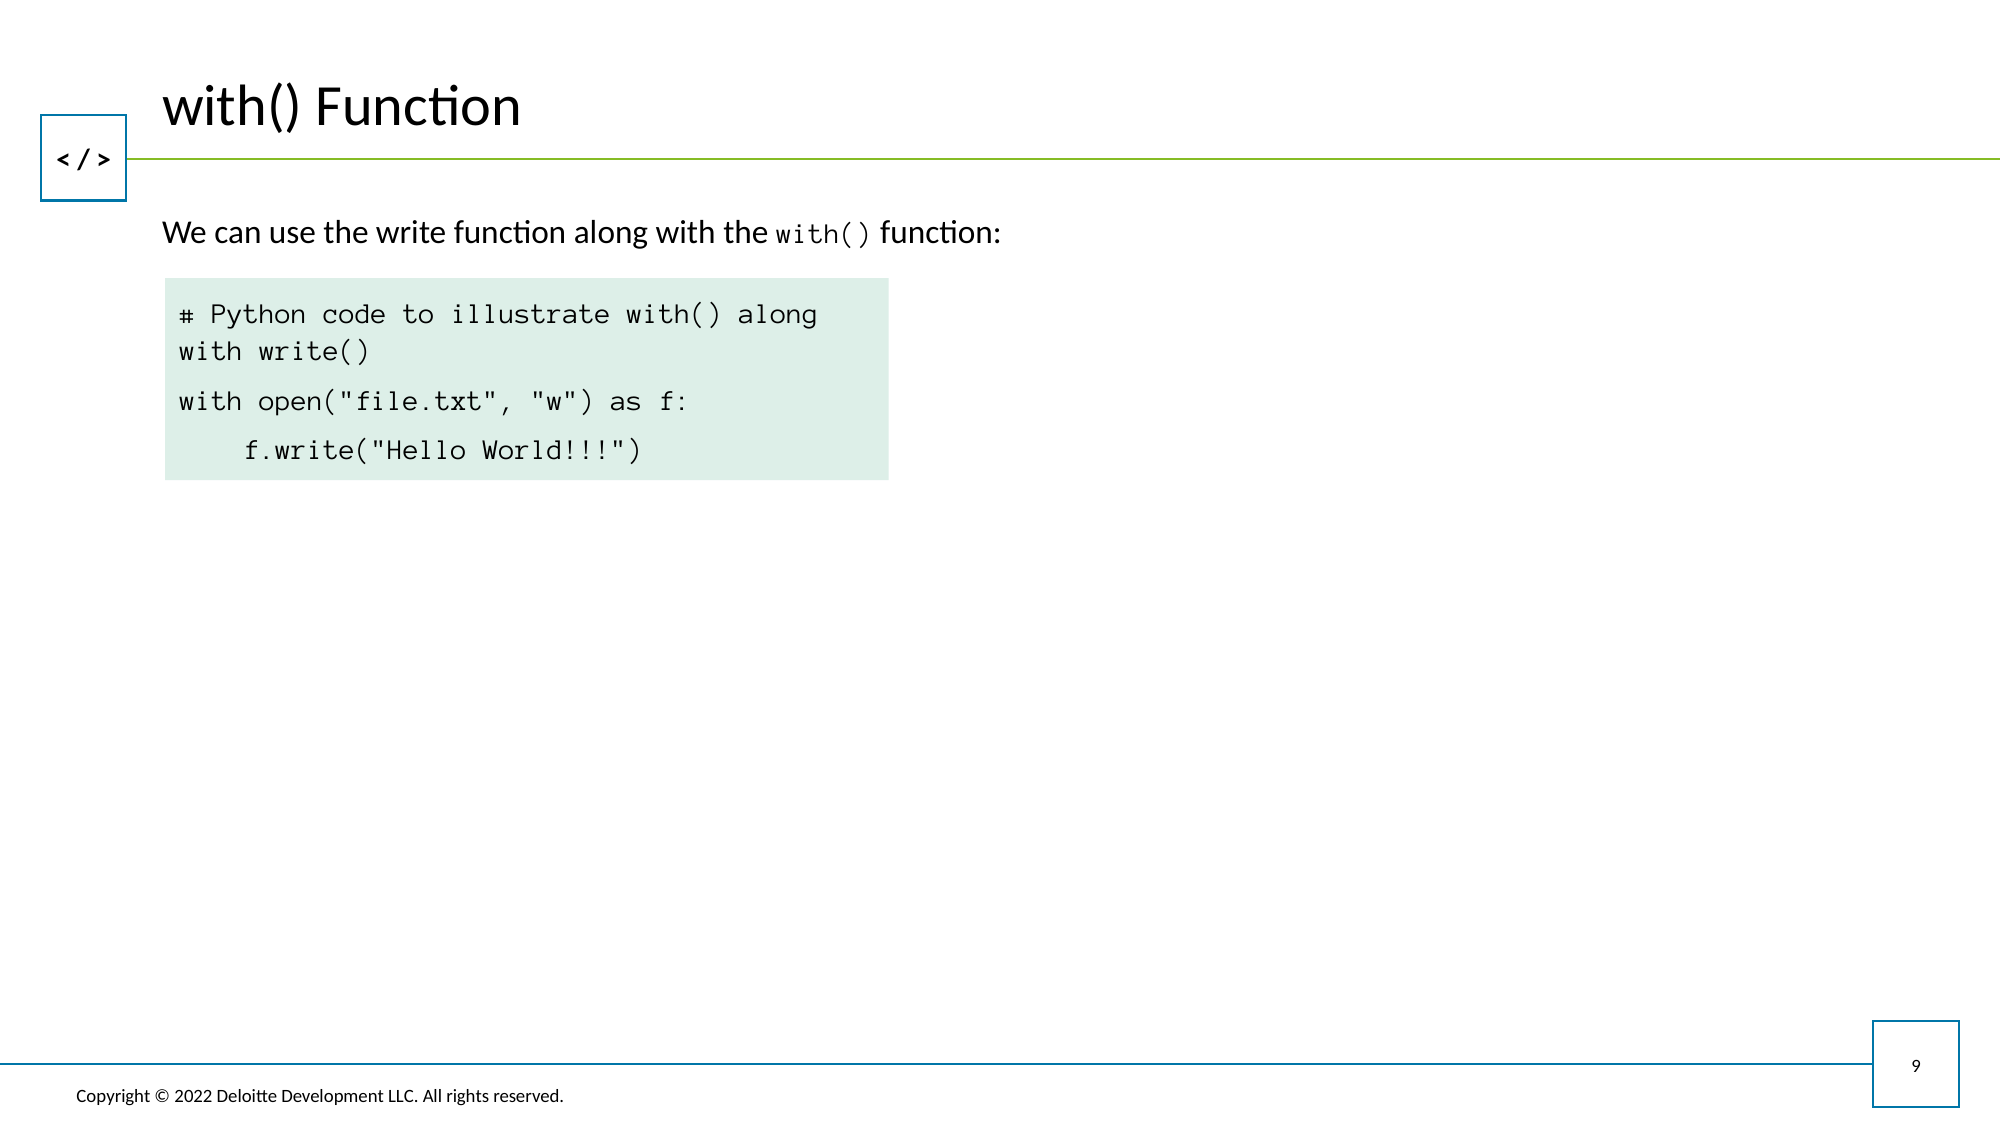

# with() Function
We can use the write function along with the with() function:
# Python code to illustrate with() along with write()
with open("file.txt", "w") as f:
    f.write("Hello World!!!")
9